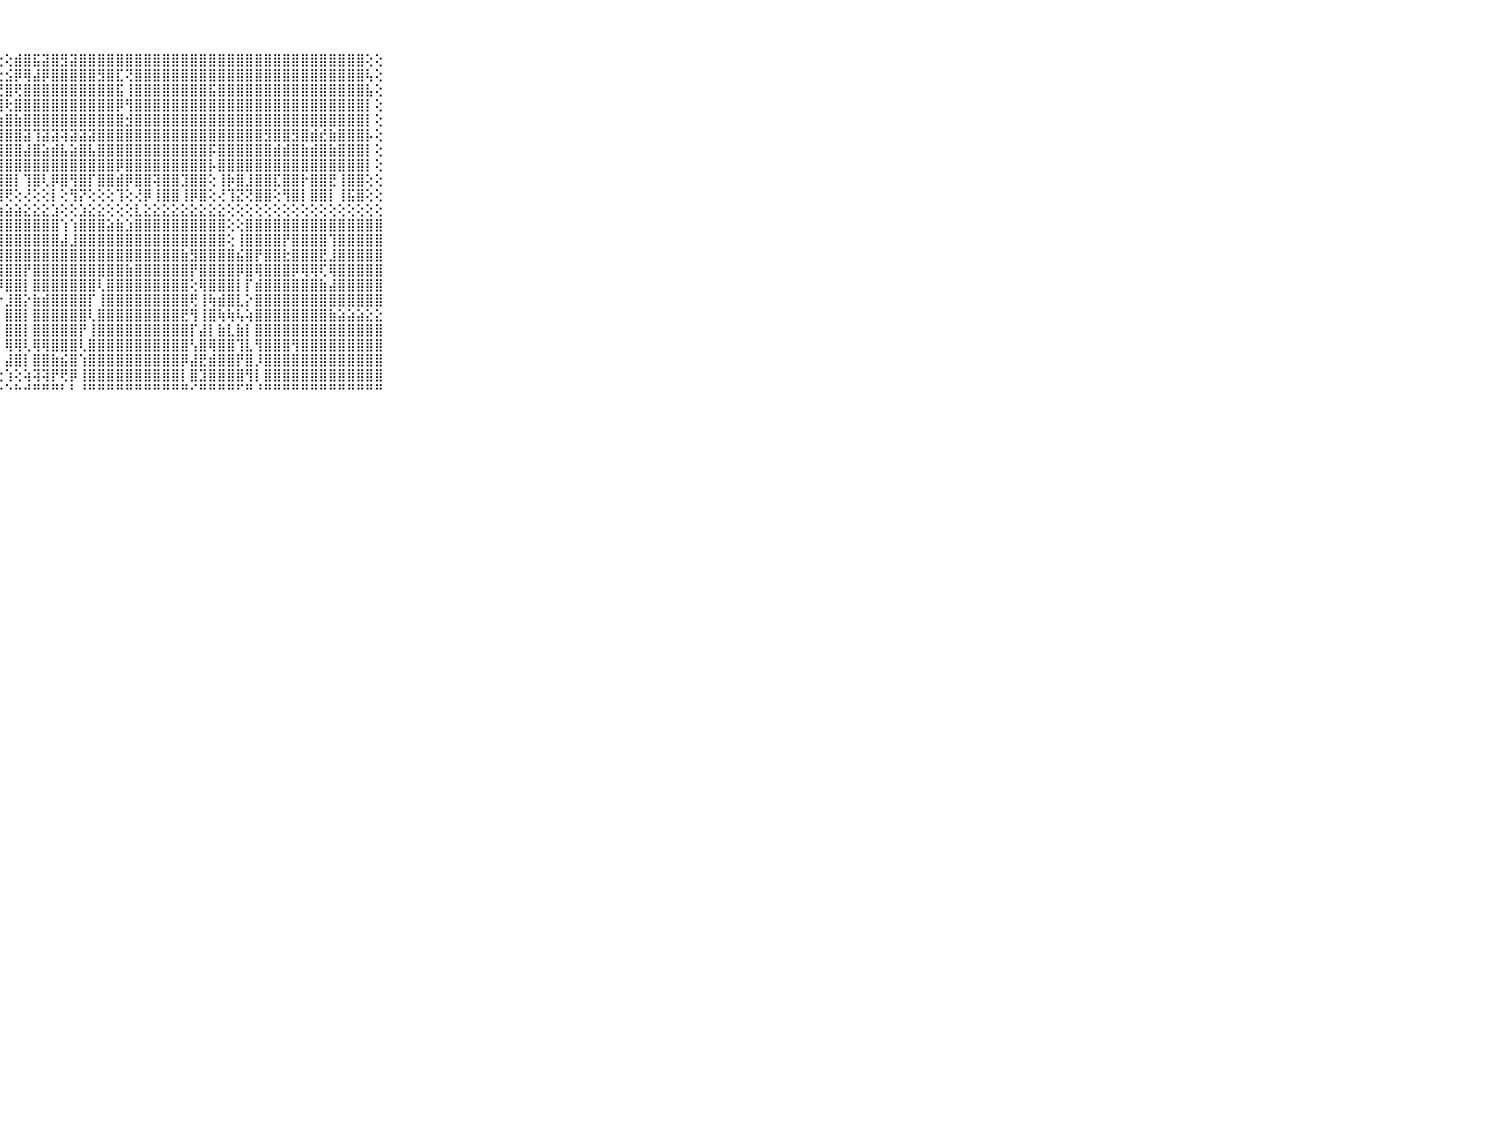

⠀⠀⠀⠀⠀⠀⠀⠀⠀⠀⠀⠀⠀⠀⠀⠀⠀⠀⠀⠀⠀⠀⠁⢑⢕⠀⠑⢕⢕⣾⣿⣯⣽⣿⣻⣽⣿⣿⣿⣿⣿⣿⣿⣿⣿⣿⣿⣿⣿⣿⣿⣿⣿⣿⣿⣿⣿⣿⣿⣿⣿⣿⣿⣿⣿⣿⣿⢕⢕⠀⠀⠀⠀⠀⠀⠀⠀⠀⠀⠀⠀
⠀⠀⠀⠀⠀⠀⠀⠀⠀⠀⠀⠀⠀⠀⠀⠀⠀⠀⠀⠀⠀⠀⢔⢕⢕⢀⢕⢕⣪⡿⢿⣼⡿⣿⣿⣿⣿⣿⣻⣿⣏⢝⣿⣿⣿⣿⣿⣿⣿⣿⣿⣿⣿⣿⣿⣿⣿⣿⣿⣿⣿⣿⣿⣿⣿⣿⣿⢧⢕⠀⠀⠀⠀⠀⠀⠀⠀⠀⠀⠀⠀
⠀⠀⠀⠀⠀⠀⠀⠀⠀⠀⠀⠀⠀⠀⠀⠀⠀⠀⠀⠀⠀⠀⢕⢕⢕⢕⢕⢜⣿⢟⣿⣿⣿⣿⣿⣿⣿⣿⣿⣿⣯⢸⣿⣿⣿⣿⣿⣿⣿⣿⣯⣿⣿⣿⣿⣿⣿⣿⣿⣿⣿⣿⣿⣿⣿⣿⣿⣧⢕⠀⠀⠀⠀⠀⠀⠀⠀⠀⠀⠀⠀
⠀⠀⠀⠀⠀⠀⠀⠀⠀⠀⠀⠀⠀⠀⠀⠀⠀⠀⠀⠀⠀⠀⢕⢕⢕⢕⢕⢸⢗⣿⣿⣿⣿⣿⣿⣿⣿⣿⣿⣿⡿⢻⣿⣿⣿⣿⣿⣿⣿⣿⣿⣿⣿⣿⣿⣿⣿⣿⣿⣿⣿⣿⣿⣿⣿⣿⣿⡇⢕⠀⠀⠀⠀⠀⠀⠀⠀⠀⠀⠀⠀
⠀⠀⠀⠀⠀⠀⠀⠀⠀⠀⠀⠀⠀⠀⠀⠀⠀⠀⠀⠀⠀⢕⢕⢕⢕⢕⢕⢱⣿⣷⣿⣿⣿⣿⣿⣿⣿⣿⣿⣿⣿⣺⣿⣿⣿⣿⣿⣿⣿⣿⣿⣿⣿⣿⣿⣿⣿⣿⣿⣿⣿⣿⣿⣿⣿⣿⣿⡇⢕⠀⠀⠀⠀⠀⠀⠀⠀⠀⠀⠀⠀
⠀⠀⠀⠀⠀⠀⠀⠀⠀⠀⠀⠀⠀⠀⠀⠀⠀⠀⠀⠀⠀⢕⢕⢕⢕⢕⢕⢸⣿⣿⣽⢹⣽⣽⢽⣽⣽⣽⣿⣿⣿⣿⣿⣿⣿⣿⣿⣿⣿⣿⣿⣿⣿⣿⣿⣿⣻⣿⣿⣻⣿⣾⣞⣷⣿⣿⣿⡧⢕⠀⠀⠀⠀⠀⠀⠀⠀⠀⠀⠀⠀
⠀⠀⠀⠀⠀⠀⠀⠀⠀⠀⠀⠀⠀⠀⠀⠀⠀⠀⠀⠀⠀⢕⢕⢕⢕⢕⢕⢸⣿⣿⣼⣿⣵⣾⣧⣵⣿⣧⣿⣿⣿⣿⣿⣿⣿⣿⣿⣿⣿⣿⡯⣿⣿⣿⣿⣿⣿⣾⣾⣿⣷⣾⣿⣷⣿⣿⣿⡇⢕⠀⠀⠀⠀⠀⠀⠀⠀⠀⠀⠀⠀
⠀⠀⠀⠀⠀⠀⠀⠀⠀⠀⠀⠀⠀⠀⠀⠀⠀⠀⠀⠀⢔⢕⢕⢕⢕⢕⢕⢸⣿⣿⣿⣿⣿⣿⣿⣿⣿⣿⣿⣿⡿⣿⣿⣿⣿⣿⣿⣿⣿⣿⡧⣿⣿⣿⣿⣿⣿⣿⣿⣿⣿⣿⣿⣿⣿⣿⣿⡇⢕⠀⠀⠀⠀⠀⠀⠀⠀⠀⠀⠀⠀
⠀⠀⠀⠀⠀⠀⠀⠀⠀⠀⠀⠀⠀⠀⠀⠀⠀⢀⢄⢅⢕⢕⢕⢕⢕⢕⢕⢸⣿⡇⢹⣿⢇⡿⣿⢻⣿⡏⣿⣿⣾⡿⣿⣿⢽⣿⣿⣹⣿⣿⢕⢸⡷⣿⣸⣿⣿⣏⣿⣿⡗⣿⣿⣟⢸⣿⣿⢕⢕⠀⠀⠀⠀⠀⠀⠀⠀⠀⠀⠀⠀
⠀⠀⠀⠀⠀⠀⠀⠀⠀⠀⠀⠀⠀⠀⠀⠀⠀⠑⢕⢕⢕⢻⢕⡕⢕⢕⢕⢸⢟⢕⢜⢕⢕⡇⢕⢻⡝⢕⢕⢕⢹⢕⢜⡿⢸⣿⣿⢸⡿⣿⢕⢜⢹⣝⢝⣿⣿⢕⢻⣿⡇⣿⣿⡇⢸⣯⣿⢕⢕⠀⠀⠀⠀⠀⠀⠀⠀⠀⠀⠀⠀
⠀⠀⠀⠀⠀⠀⠀⠀⠀⠀⠀⣤⣤⣤⣤⣤⣤⣤⣴⣥⣵⣵⣵⣵⣵⣵⣵⣵⣵⣵⣕⣕⣕⣱⢕⢕⣱⣕⣕⢕⢕⢕⣇⣕⣕⣕⣕⣕⣕⣕⣕⣕⢕⢕⢕⢕⢕⢕⢕⢕⢕⢕⢕⢕⢕⢕⢕⢕⢕⠀⠀⠀⠀⠀⠀⠀⠀⠀⠀⠀⠀
⠀⠀⠀⠀⠀⠀⠀⠀⠀⠀⠀⣿⣿⣿⣿⣿⣿⣿⣿⣿⣿⣿⣿⣿⣿⣿⣿⣿⣿⣿⣿⣿⣿⣿⢱⢱⣿⣿⣿⣵⣷⣱⣿⣿⣿⣿⣿⣿⣿⣿⣿⣿⢕⢕⣿⣿⣿⣿⣿⣿⣿⣿⣿⣿⣿⣿⣿⣿⣿⠀⠀⠀⠀⠀⠀⠀⠀⠀⠀⠀⠀
⠀⠀⠀⠀⠀⠀⠀⠀⠀⠀⠀⣿⡇⣿⣿⢸⣿⣿⣿⣿⡿⢿⣿⣿⣿⣿⣿⣿⣿⣿⣿⣿⣿⣿⣼⣸⣿⣿⣿⣿⣿⣿⣿⣿⣿⣿⣿⣿⣿⣿⣿⣿⢕⢸⣿⣿⣿⣿⡟⣿⣿⣿⣿⢹⣿⣿⣿⣿⣿⠀⠀⠀⠀⠀⠀⠀⠀⠀⠀⠀⠀
⠀⠀⠀⠀⠀⠀⠀⠀⠀⠀⠀⢝⢕⢝⢟⣟⣻⣿⣿⣿⣷⣾⣿⣿⣿⣿⣿⣿⣿⣿⣿⣿⣿⣿⣿⣿⣿⣿⣿⣿⣿⣿⣿⣿⣿⣿⣿⣷⣻⣿⣿⣿⣿⣮⣿⡟⣿⣿⣗⣿⣿⣿⣟⣸⣿⣿⣿⣿⣿⠀⠀⠀⠀⠀⠀⠀⠀⠀⠀⠀⠀
⠀⠀⠀⠀⠀⠀⠀⠀⠀⠀⠀⣕⣕⣕⣹⣿⣿⣿⣿⣿⣿⡿⣿⣿⣿⣿⣿⣿⣿⣿⡟⣿⣿⣿⣿⣿⣿⣿⣿⣿⣿⣷⣿⣿⣿⣿⣿⣿⡟⣿⣿⣿⣿⡿⣿⢿⣿⣿⣿⡿⢿⢿⢏⢿⣿⣿⣿⣿⣿⠀⠀⠀⠀⠀⠀⠀⠀⠀⠀⠀⠀
⠀⠀⠀⠀⠀⠀⠀⠀⠀⠀⠀⣿⣿⣿⣿⣿⣿⣿⣿⣿⣿⡧⢻⢿⢿⣿⣿⡿⣿⣿⡇⣿⣿⣿⣿⣿⣿⣿⢇⣿⣿⣿⣿⣿⣿⣿⣿⣿⢕⢿⣿⣿⣿⡇⡏⣾⣿⣿⣿⣿⣿⣿⣷⣼⣿⣿⣿⣿⣿⠀⠀⠀⠀⠀⠀⠀⠀⠀⠀⠀⠀
⠀⠀⠀⠀⠀⠀⠀⠀⠀⠀⠀⣿⣿⣿⣿⣿⣿⣿⣿⣿⣿⣧⢸⣿⣿⣿⣿⡕⣸⣿⡕⣷⣾⣿⣿⣿⣿⡏⢸⣿⣿⣿⣿⣿⣿⣿⣿⣿⢟⢸⢷⣾⣿⣇⡕⣿⣿⣿⣿⣿⣿⣿⣿⣿⣿⣿⣿⣿⣿⠀⠀⠀⠀⠀⠀⠀⠀⠀⠀⠀⠀
⠀⠀⠀⠀⠀⠀⠀⠀⠀⠀⠀⣿⣿⣿⣿⣿⣿⣿⣿⣿⣿⣿⢱⣿⣿⣿⣿⡇⣿⣿⡇⣿⣿⣿⣿⣿⣿⢇⣿⣿⣿⣿⣿⣿⣿⣿⣿⣟⢻⢸⣿⢷⢷⢧⢵⣿⣿⣿⣿⣿⣿⣿⣿⣷⣵⣵⣵⣕⣕⠀⠀⠀⠀⠀⠀⠀⠀⠀⠀⠀⠀
⠀⠀⠀⠀⠀⠀⠀⠀⠀⠀⠀⣿⣿⣿⣿⢿⢻⣿⣿⣿⣿⣿⢕⣿⣿⣿⣿⡇⣿⣿⡇⣿⣿⣿⣿⣿⡟⢸⣿⣿⣿⣿⣿⣿⣿⣿⣿⣿⡏⣼⡇⣷⣇⣷⡇⣿⣿⣿⣿⣿⣿⣿⣿⣿⣿⣿⣿⣿⣿⠀⠀⠀⠀⠀⠀⠀⠀⠀⠀⠀⠀
⠀⠀⠀⠀⠀⠀⠀⠀⠀⠀⠀⢟⣿⣿⣿⣟⣸⣿⣿⣿⣿⣿⢕⣿⣿⣿⣿⡇⢿⢿⢇⢿⢿⣿⣿⣿⢇⣿⣿⣿⣿⣿⣿⣿⣿⣿⣿⣿⢣⣿⢿⣿⣿⢹⣇⢻⣿⣿⣿⢻⣿⣿⣿⣿⣿⣿⣿⣿⣿⠀⠀⠀⠀⠀⠀⠀⠀⠀⠀⠀⠀
⠀⠀⠀⠀⠀⠀⠀⠀⠀⠀⠀⢸⣿⣿⣿⣿⣿⣿⣿⣿⣿⣿⢕⣿⣿⣿⣷⡇⣼⣿⡇⣿⣿⣷⣮⣿⢱⣿⣿⣿⣿⣿⣿⣿⣿⣿⣿⡿⣼⣟⣾⣿⣿⡟⣿⡸⣿⣿⣿⣿⣿⣿⣿⣿⣿⣿⣿⣿⣿⠀⠀⠀⠀⠀⠀⠀⠀⠀⠀⠀⠀
⠀⠀⠀⠀⠀⠀⠀⠀⠀⠀⠀⣿⣿⣿⣿⣿⣿⣿⣿⣿⣿⣿⡏⣟⡻⢏⢝⢕⢱⢕⢵⢽⢽⡟⢟⡿⢸⣿⣿⣿⣿⣿⣿⣿⣿⣿⣿⡇⣿⣹⣿⣿⣿⣿⢻⡇⣿⣿⣿⣿⣿⣿⣿⣿⣿⣿⣿⣿⣿⠀⠀⠀⠀⠀⠀⠀⠀⠀⠀⠀⠀
⠀⠀⠀⠀⠀⠀⠀⠀⠀⠀⠀⠛⠛⠛⠛⠛⠛⠛⠛⠛⠛⠛⠑⠛⠛⠛⠓⠑⠑⠓⠚⠛⠛⠛⠃⠃⠘⠛⠛⠛⠛⠛⠛⠛⠛⠛⠛⠛⠊⠛⠛⠛⠛⠋⠛⠘⠛⠛⠛⠛⠛⠛⠛⠛⠛⠛⠛⠛⠛⠀⠀⠀⠀⠀⠀⠀⠀⠀⠀⠀⠀